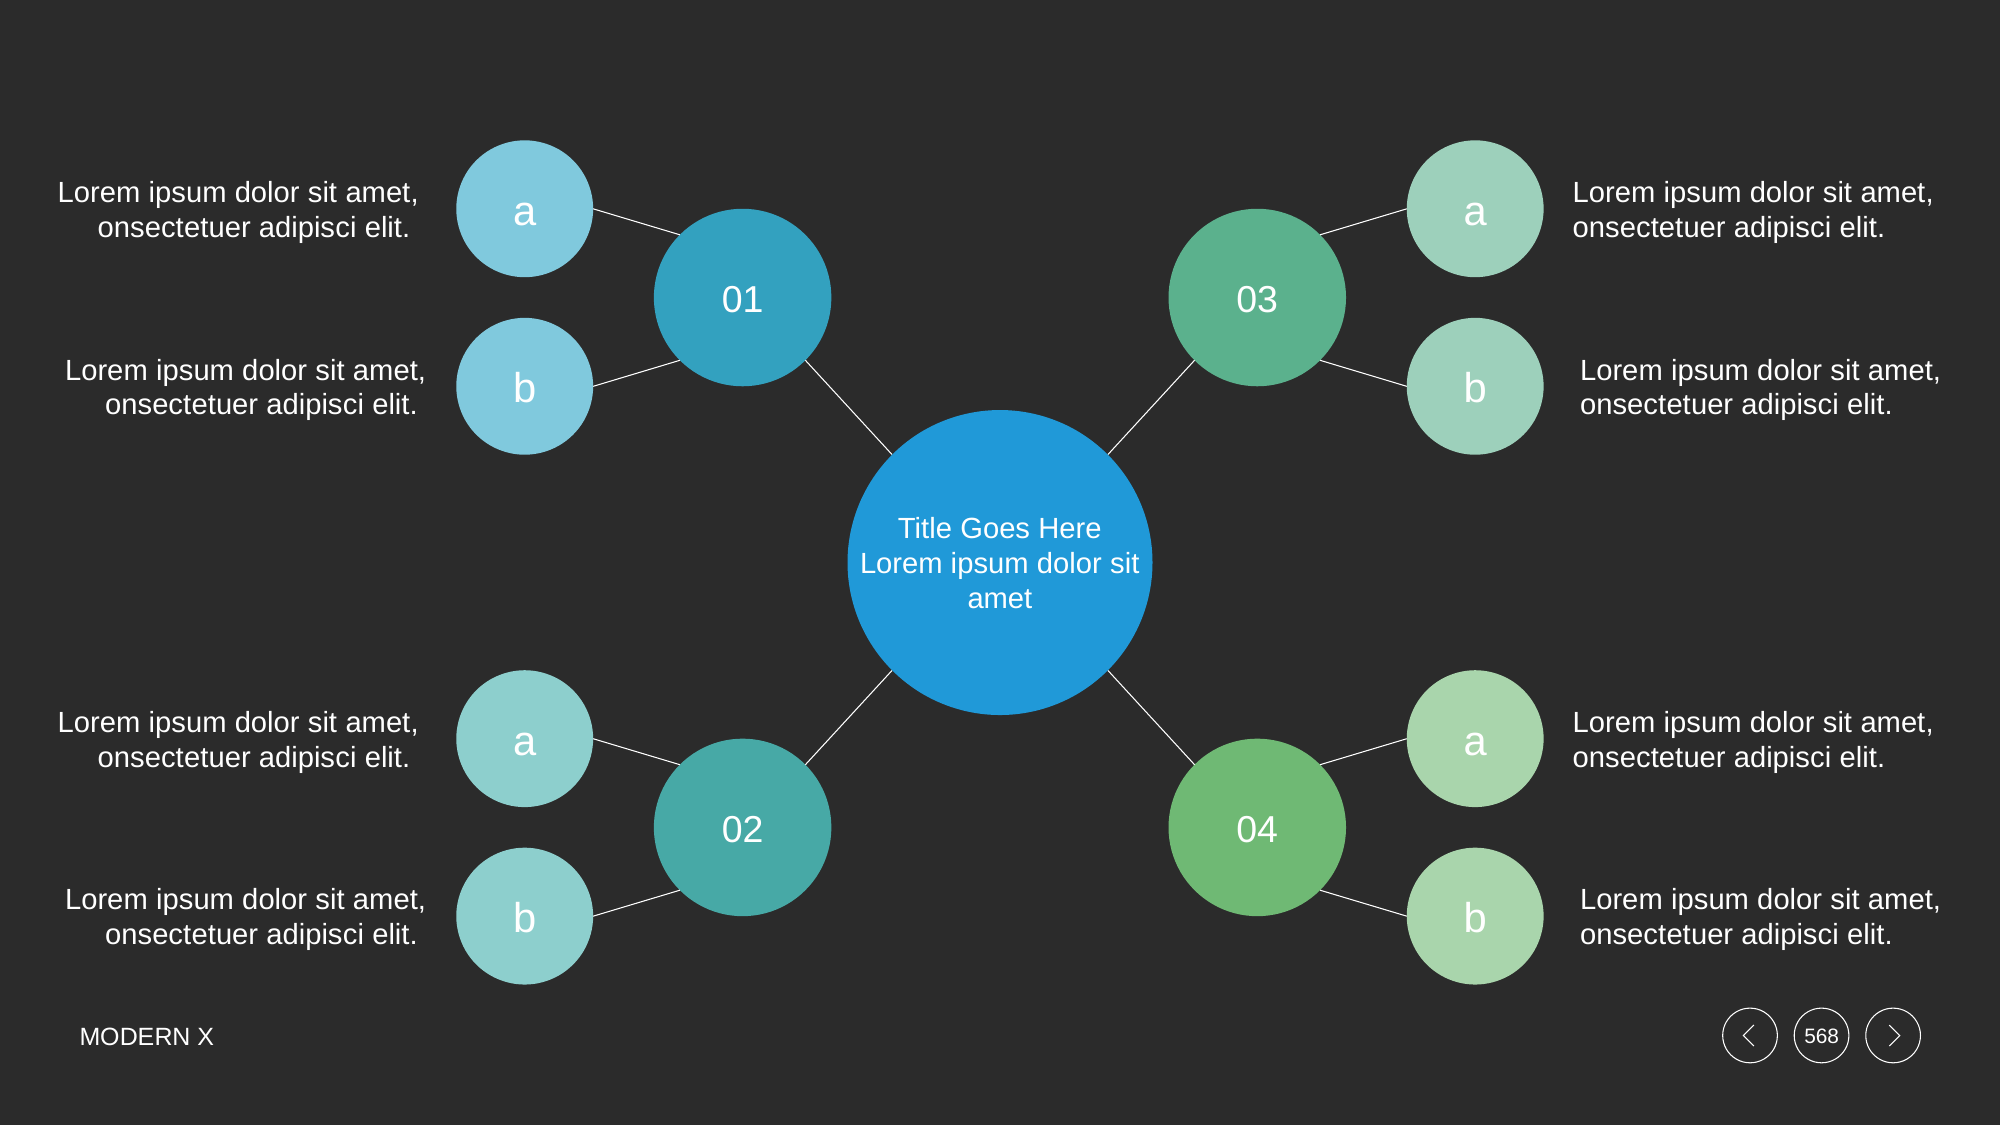

a
a
Lorem ipsum dolor sit amet, onsectetuer adipisci elit.
Lorem ipsum dolor sit amet, onsectetuer adipisci elit.
01
03
b
b
Lorem ipsum dolor sit amet, onsectetuer adipisci elit.
Lorem ipsum dolor sit amet, onsectetuer adipisci elit.

Title Goes Here
Lorem ipsum dolor sit amet
a
a
Lorem ipsum dolor sit amet, onsectetuer adipisci elit.
Lorem ipsum dolor sit amet, onsectetuer adipisci elit.
02
04
b
b
Lorem ipsum dolor sit amet, onsectetuer adipisci elit.
Lorem ipsum dolor sit amet, onsectetuer adipisci elit.